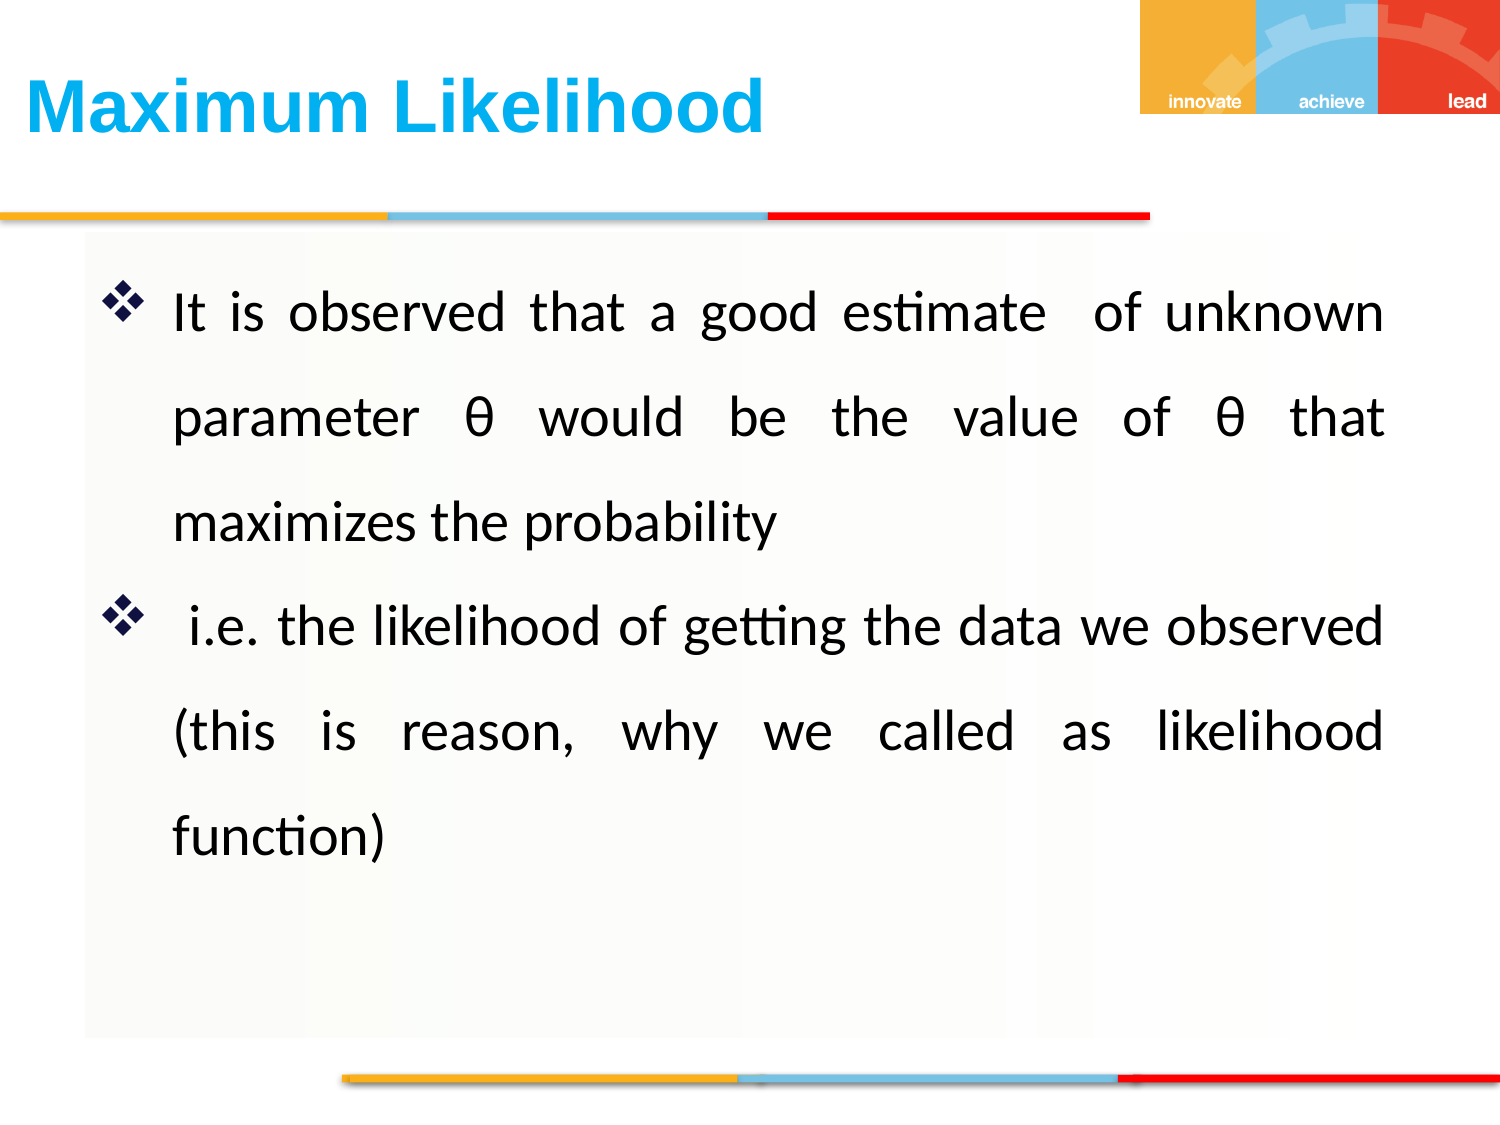

Maximum Likelihood
It is observed that a good estimate  of unknown parameter θ would be the value of θ that maximizes the probability
 i.e. the likelihood of getting the data we observed (this is reason, why we called as likelihood function)